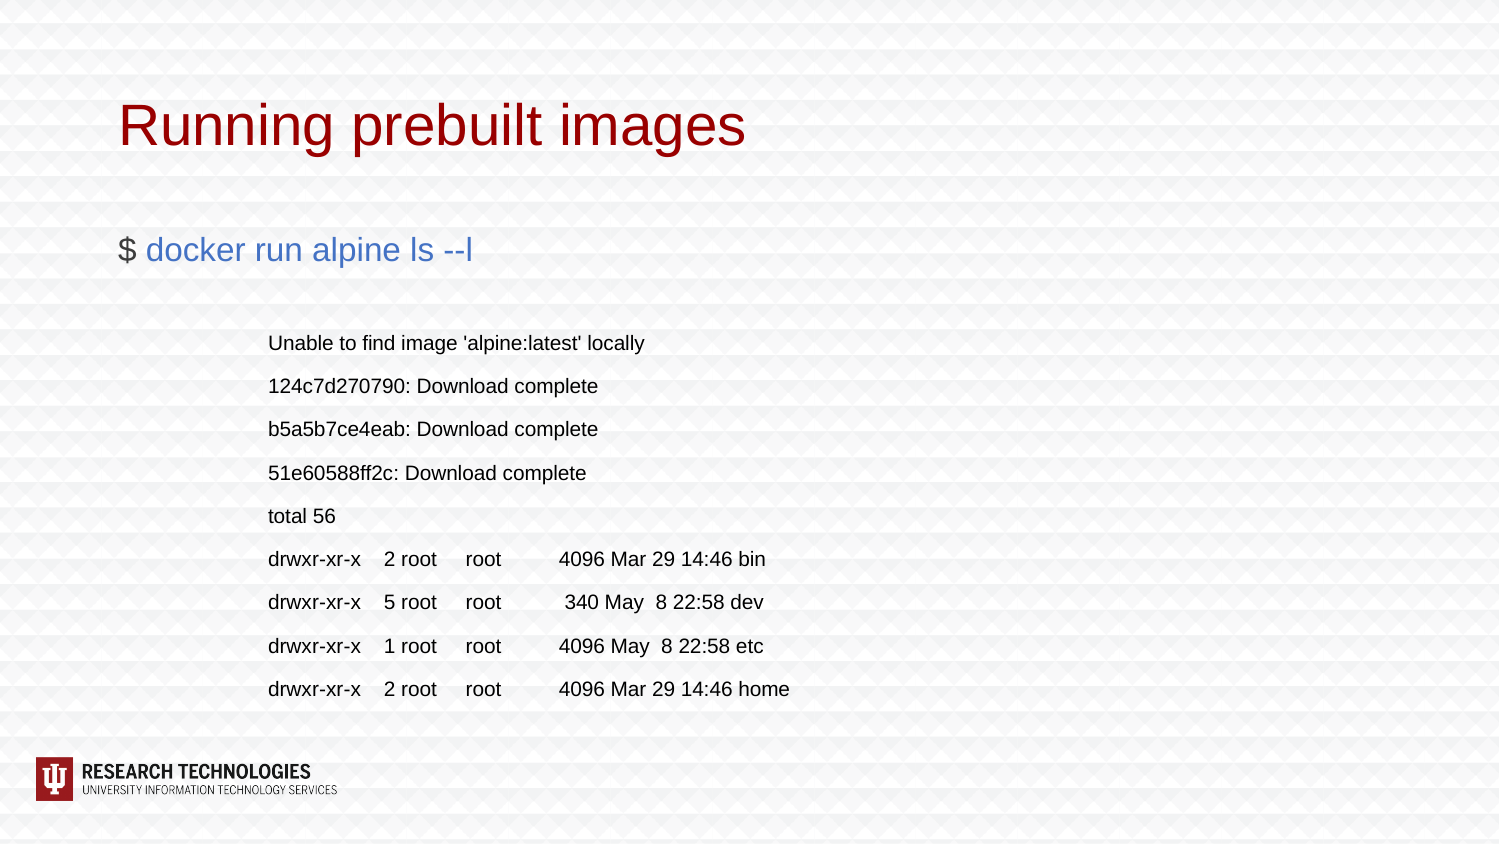

# Running prebuilt images
$ docker run alpine ls --l

	Unable to find image 'alpine:latest' locally
	124c7d270790: Download complete
	b5a5b7ce4eab: Download complete
	51e60588ff2c: Download complete
	total 56
	drwxr-xr-x    2 root     root          4096 Mar 29 14:46 bin
	drwxr-xr-x    5 root     root           340 May  8 22:58 dev
	drwxr-xr-x    1 root     root          4096 May  8 22:58 etc
	drwxr-xr-x    2 root     root          4096 Mar 29 14:46 home